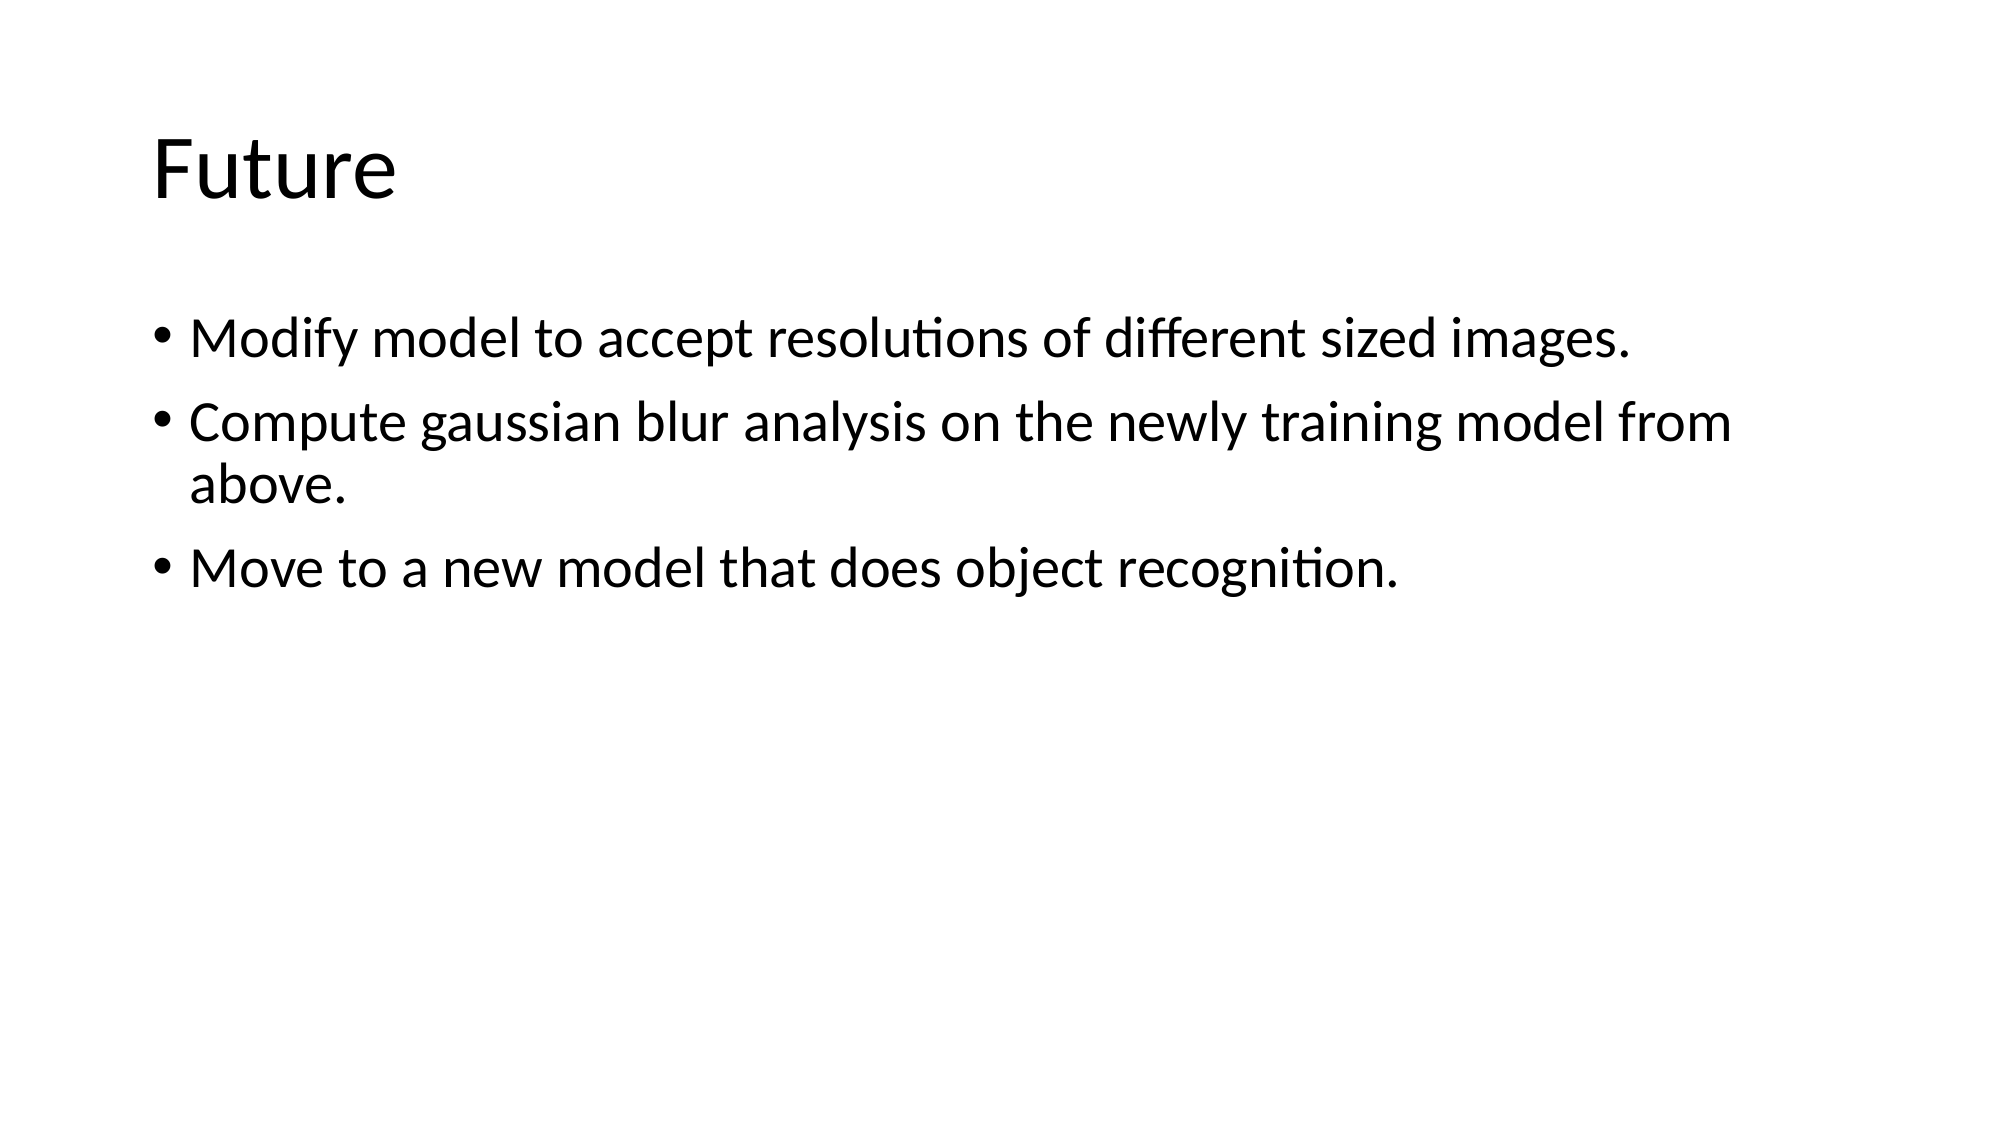

# Future
Modify model to accept resolutions of different sized images.
Compute gaussian blur analysis on the newly training model from above.
Move to a new model that does object recognition.